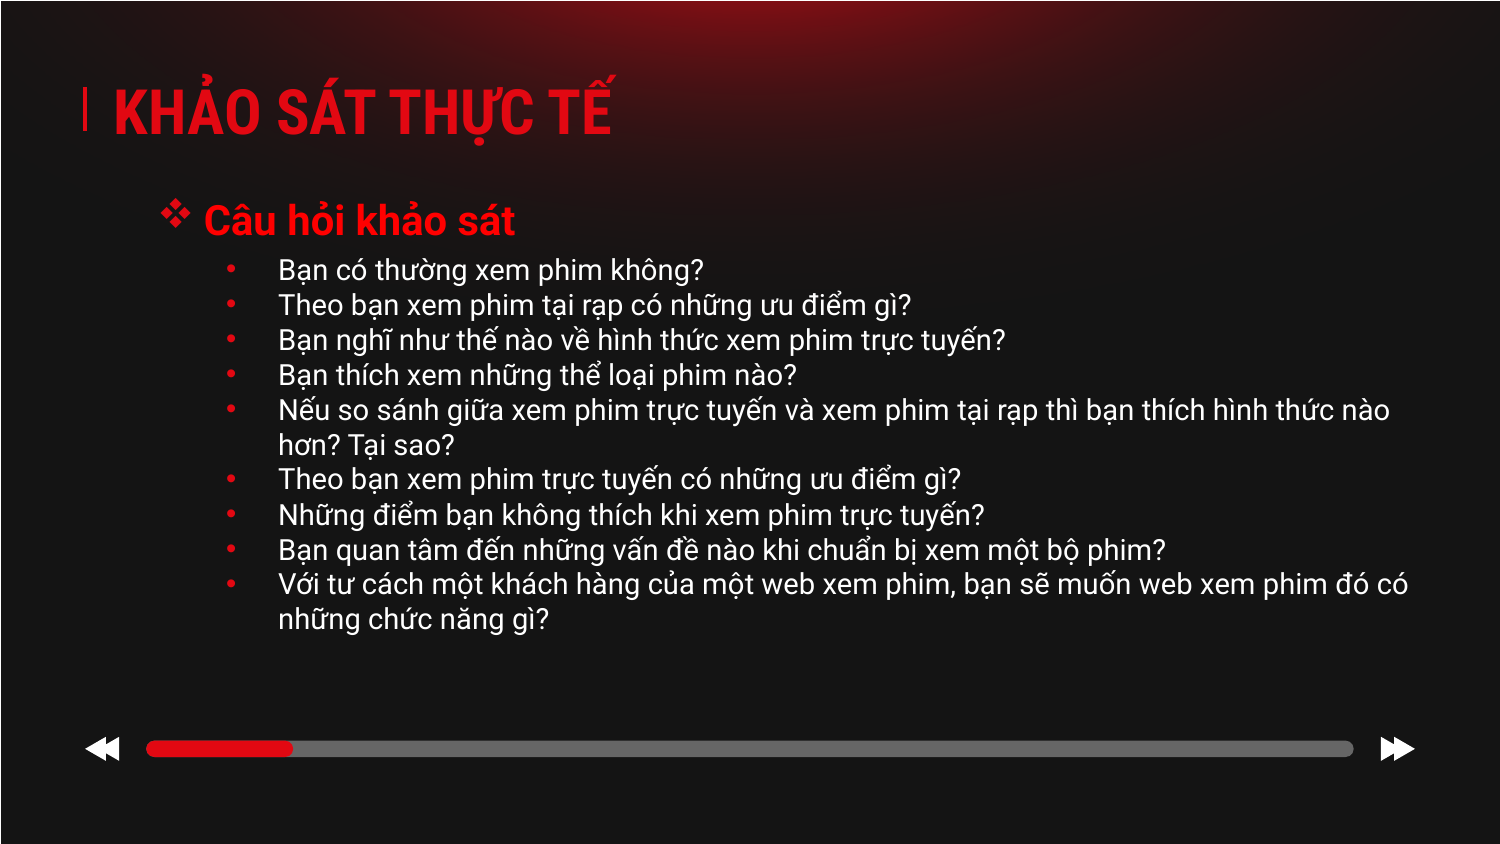

KHẢO SÁT THỰC TẾ
Câu hỏi khảo sát

Bạn có thường xem phim không?
Theo bạn xem phim tại rạp có những ưu điểm gì?
Bạn nghĩ như thế nào về hình thức xem phim trực tuyến?
Bạn thích xem những thể loại phim nào?
Nếu so sánh giữa xem phim trực tuyến và xem phim tại rạp thì bạn thích hình thức nào hơn? Tại sao?
Theo bạn xem phim trực tuyến có những ưu điểm gì?
Những điểm bạn không thích khi xem phim trực tuyến?
Bạn quan tâm đến những vấn đề nào khi chuẩn bị xem một bộ phim?
Với tư cách một khách hàng của một web xem phim, bạn sẽ muốn web xem phim đó có những chức năng gì?